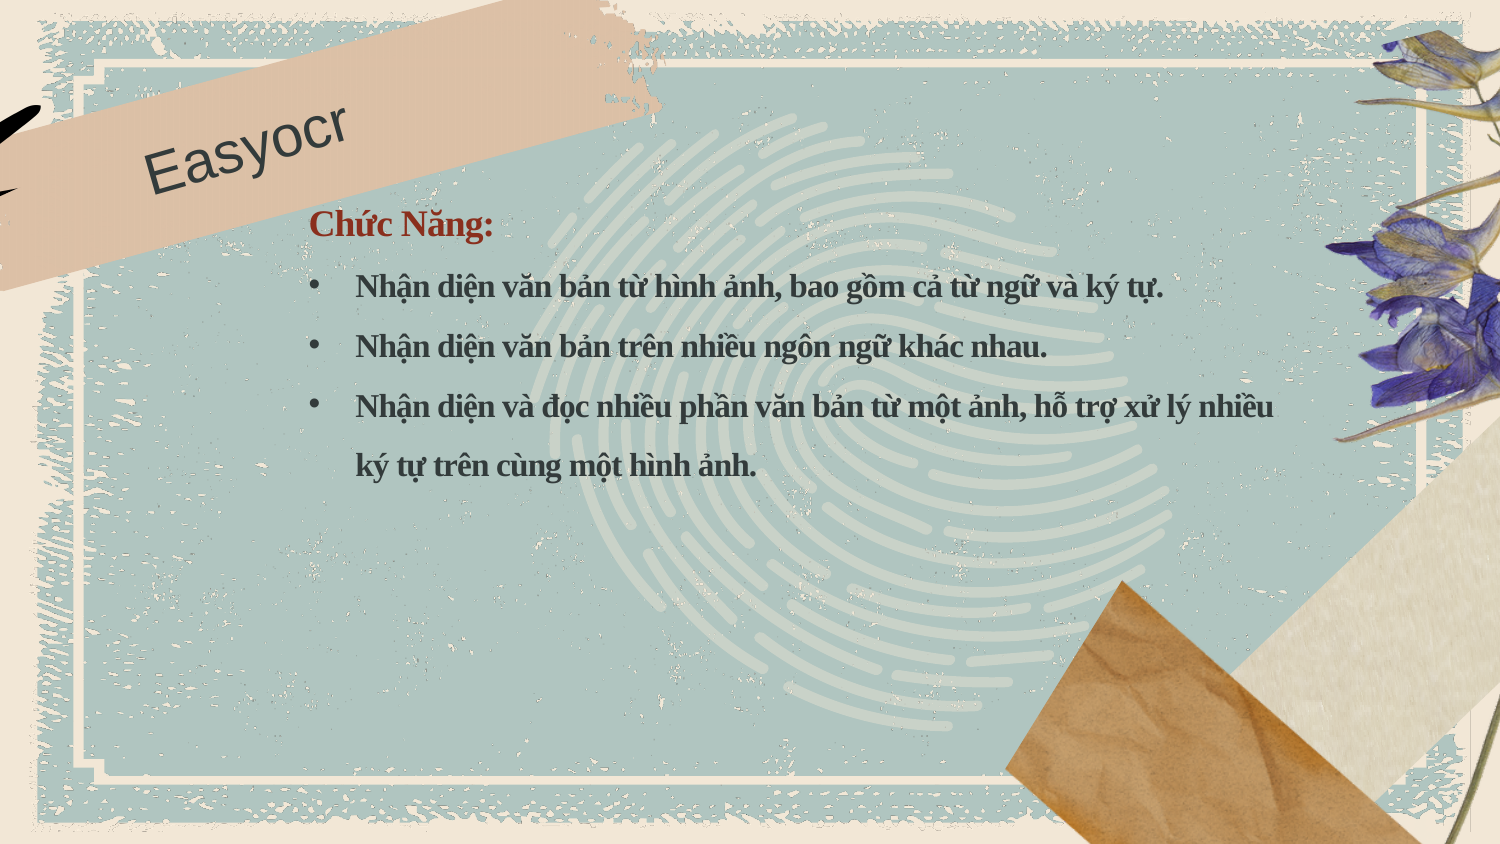

Easyocr
Chức Năng:
Nhận diện văn bản từ hình ảnh, bao gồm cả từ ngữ và ký tự.
Nhận diện văn bản trên nhiều ngôn ngữ khác nhau.
Nhận diện và đọc nhiều phần văn bản từ một ảnh, hỗ trợ xử lý nhiều ký tự trên cùng một hình ảnh.